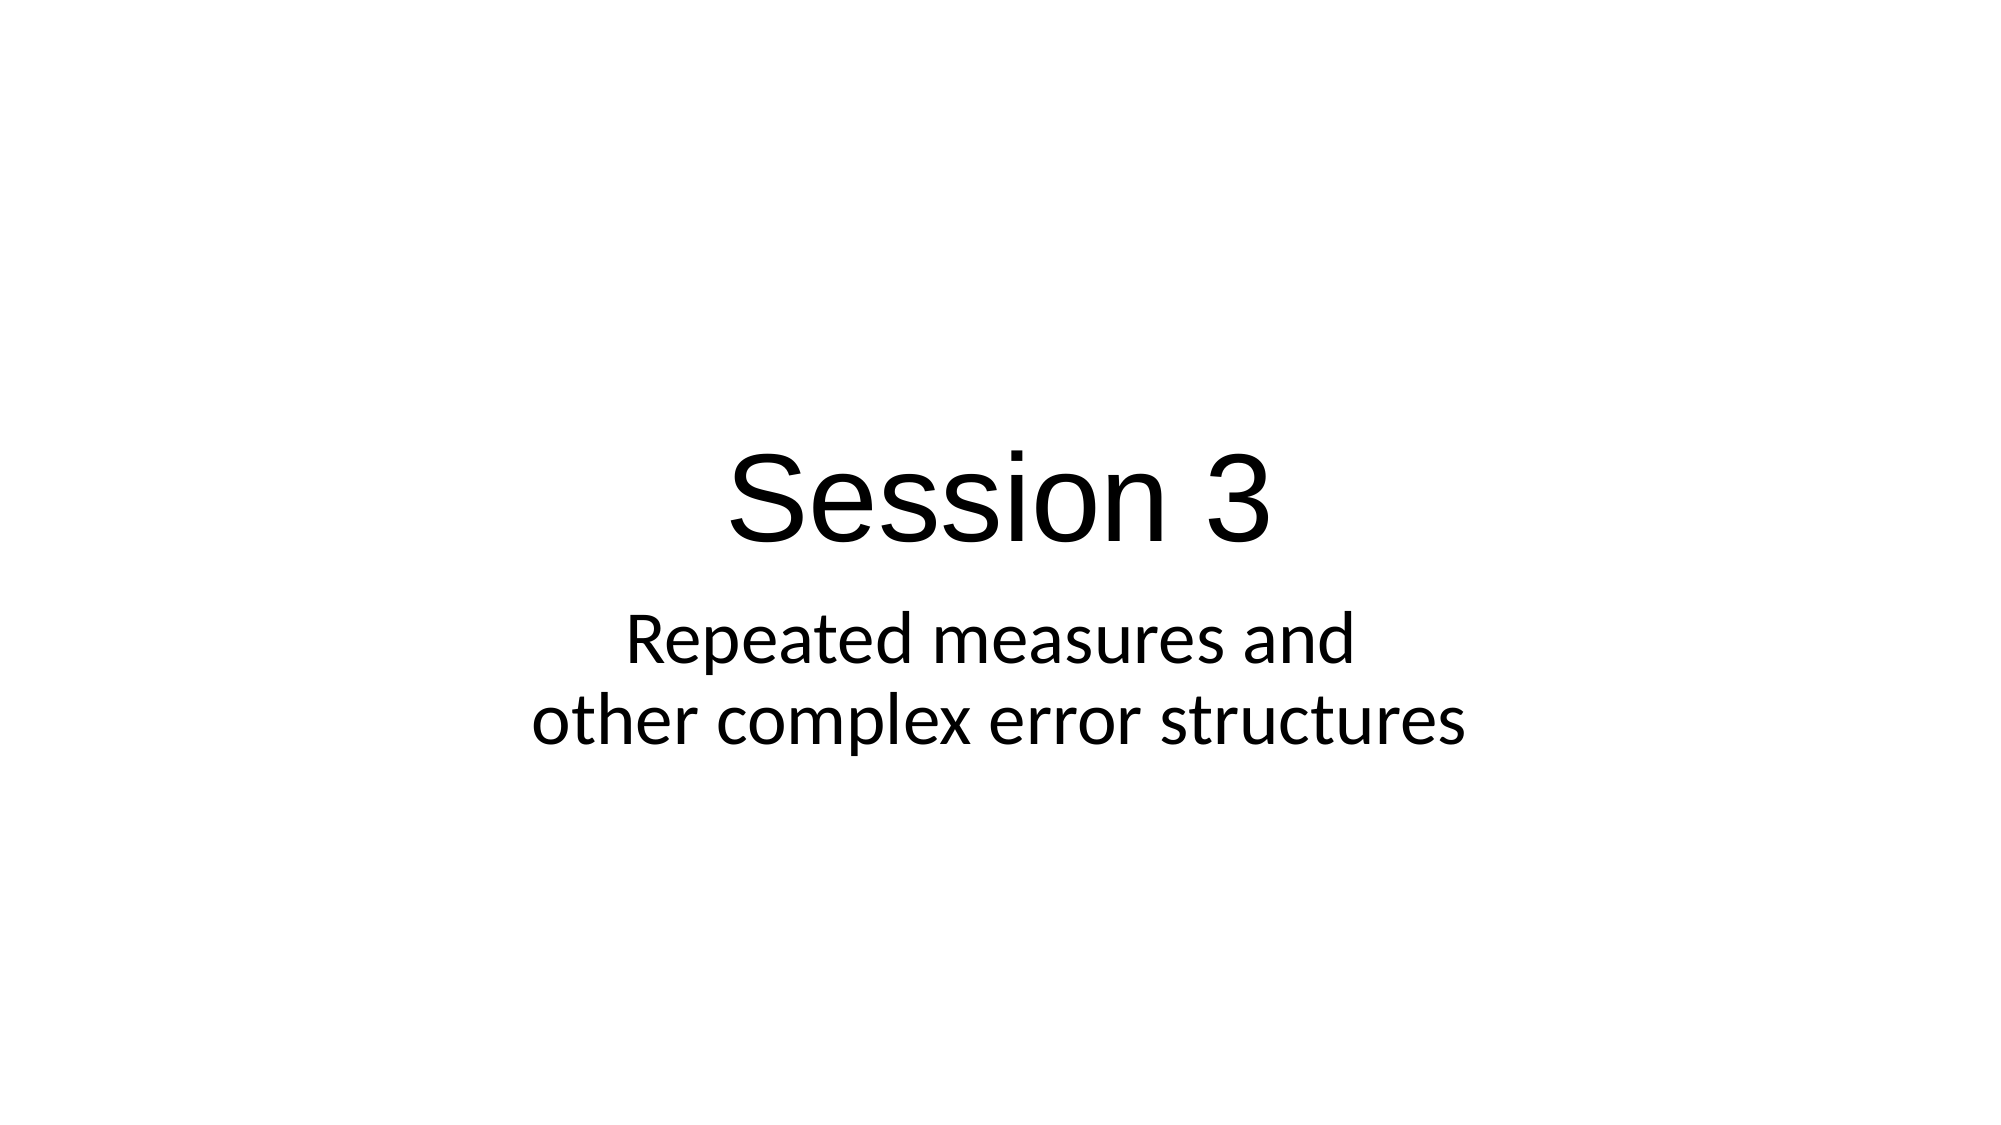

# Session 3
Repeated measures and
other complex error structures